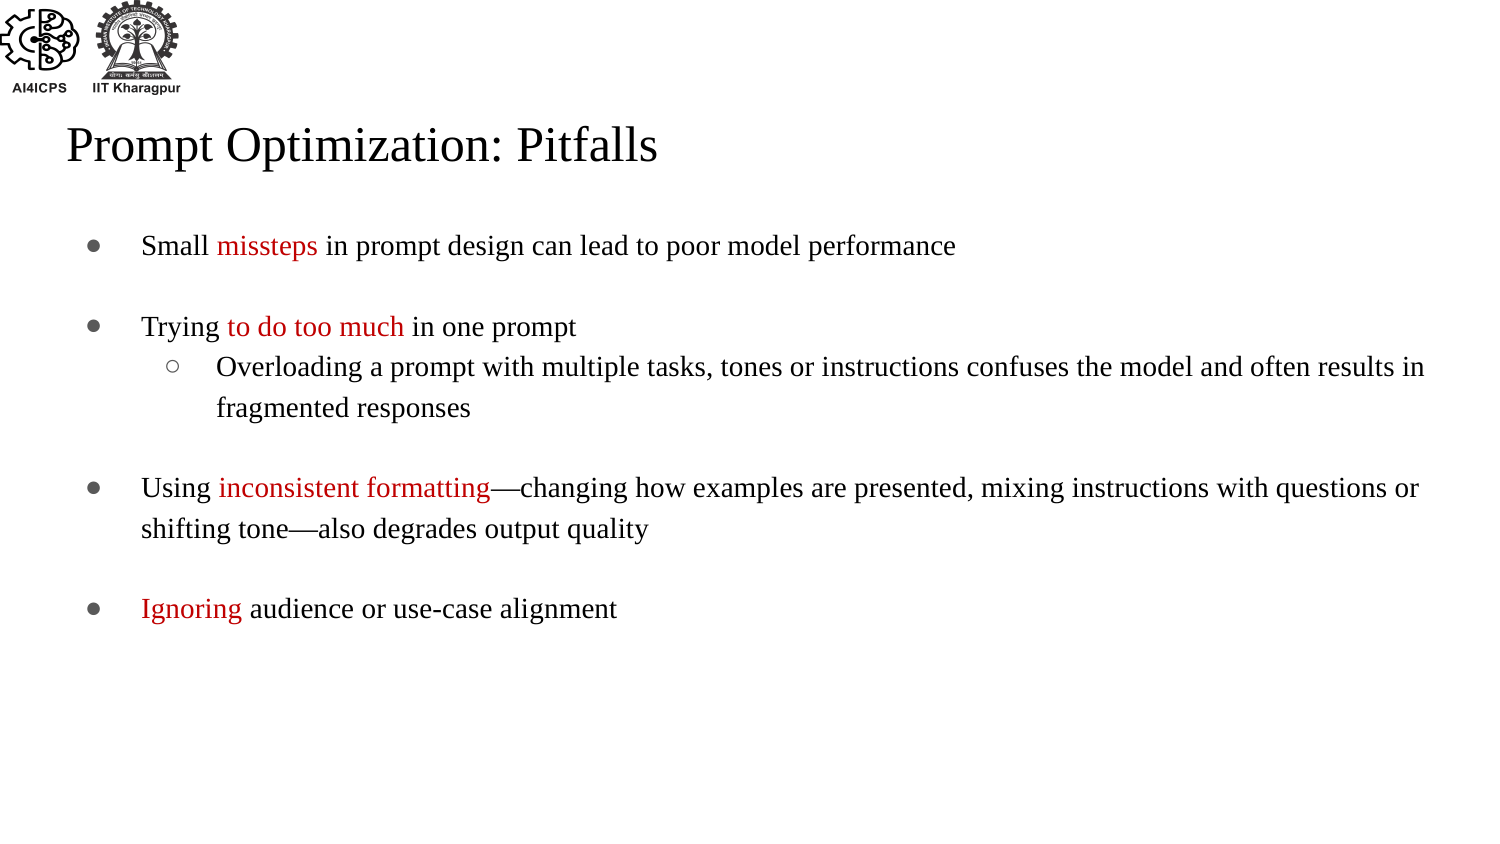

# Prompt Optimization: Pitfalls
Small missteps in prompt design can lead to poor model performance

Trying to do too much in one prompt
Overloading a prompt with multiple tasks, tones or instructions confuses the model and often results in fragmented responses

Using inconsistent formatting—changing how examples are presented, mixing instructions with questions or shifting tone—also degrades output quality

Ignoring audience or use-case alignment